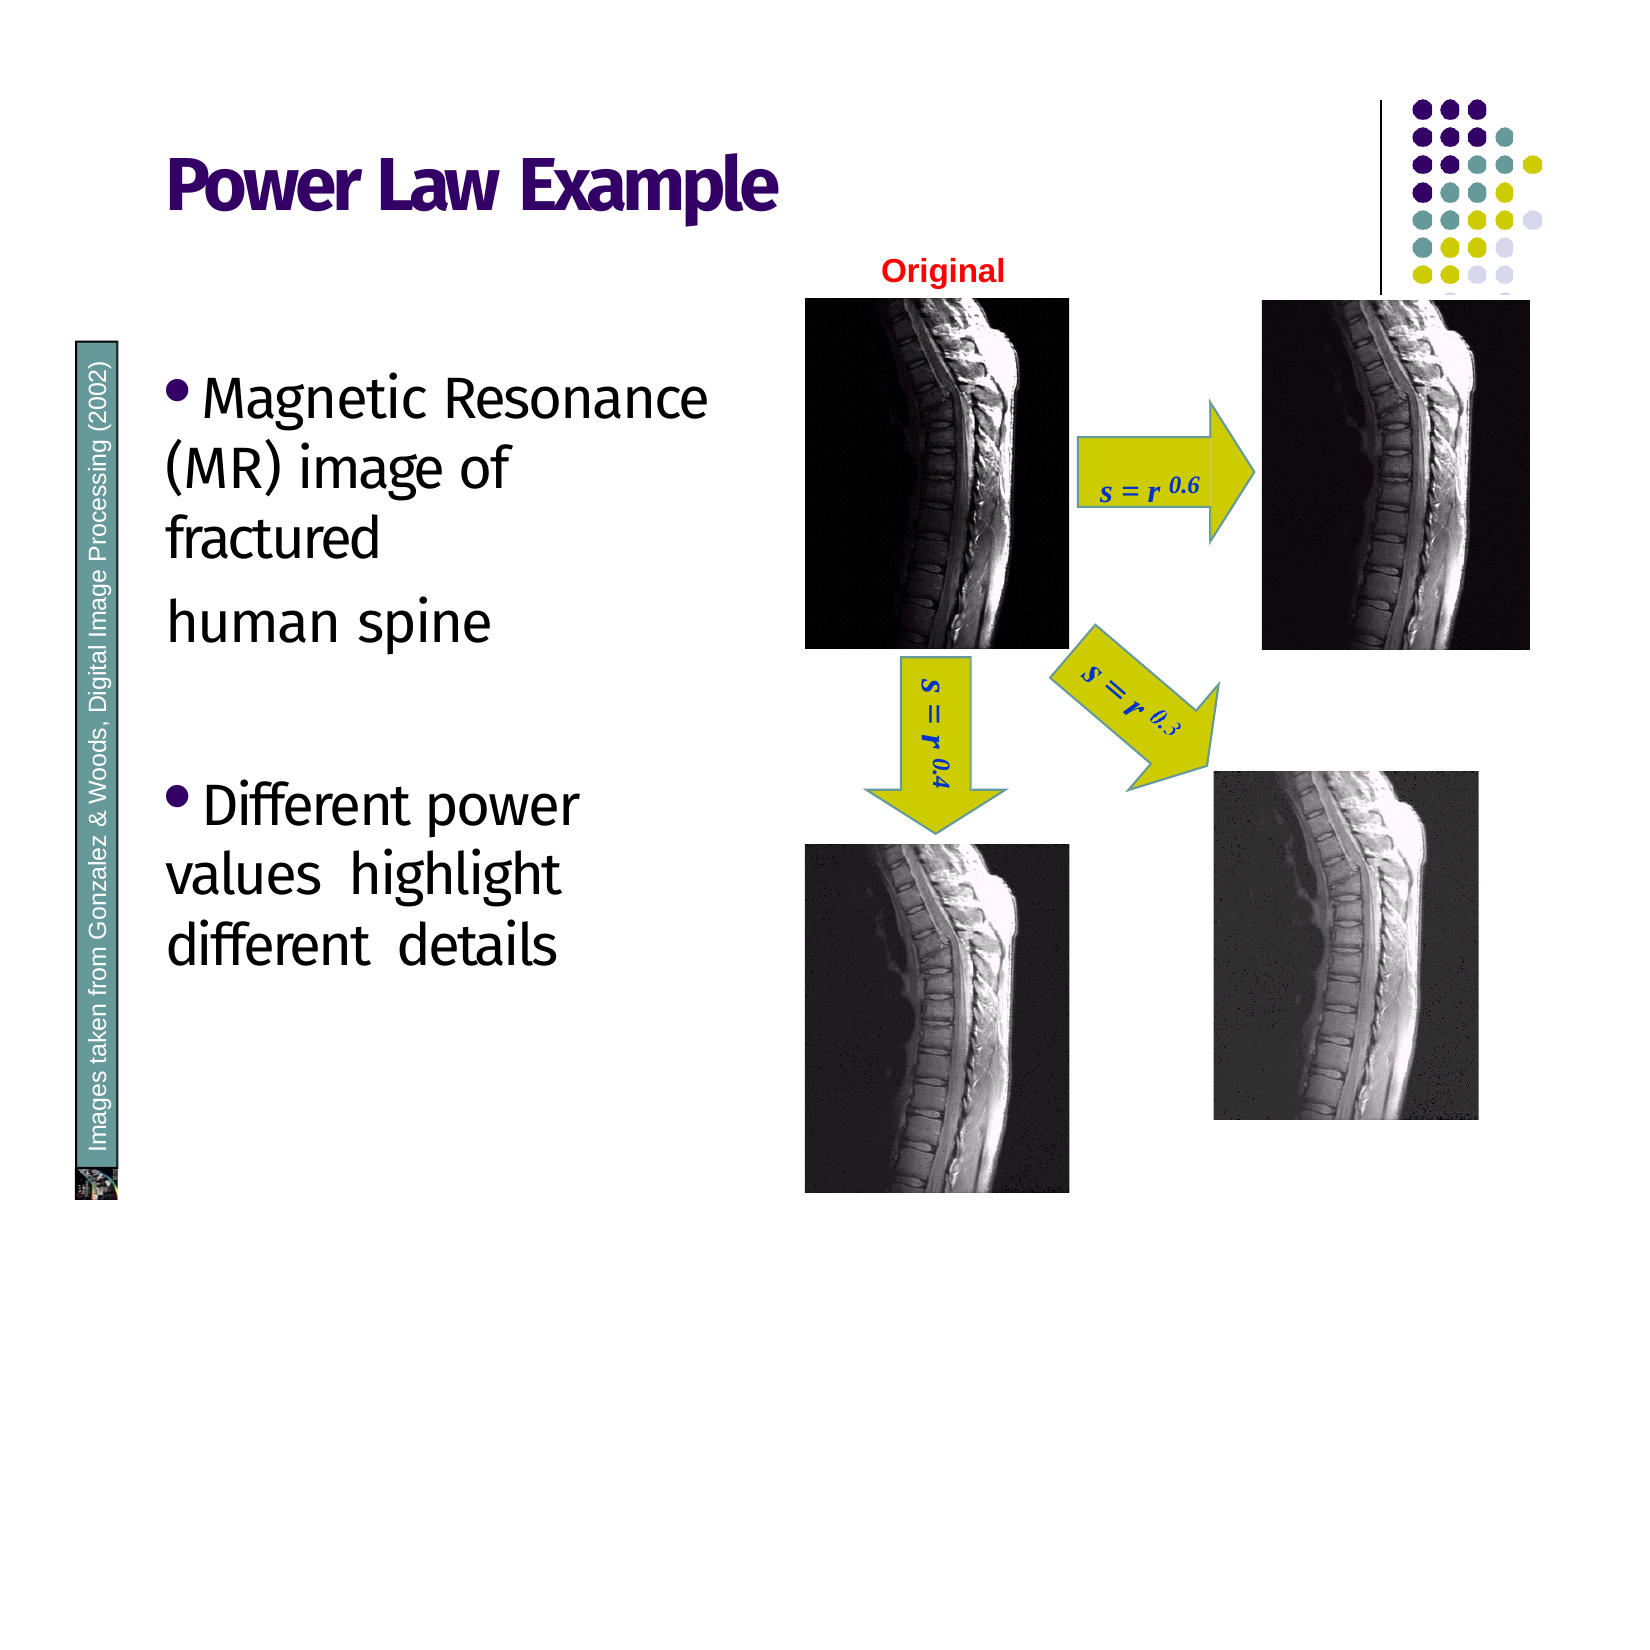

# Power Law Example
Original

Images taken from Gonzalez & Woods, Digital Image Processing (2002)
Magnetic Resonance  (MR) image of fractured
human spine

s = r 0.6

s = r

0.4
Different power values  highlight different  details